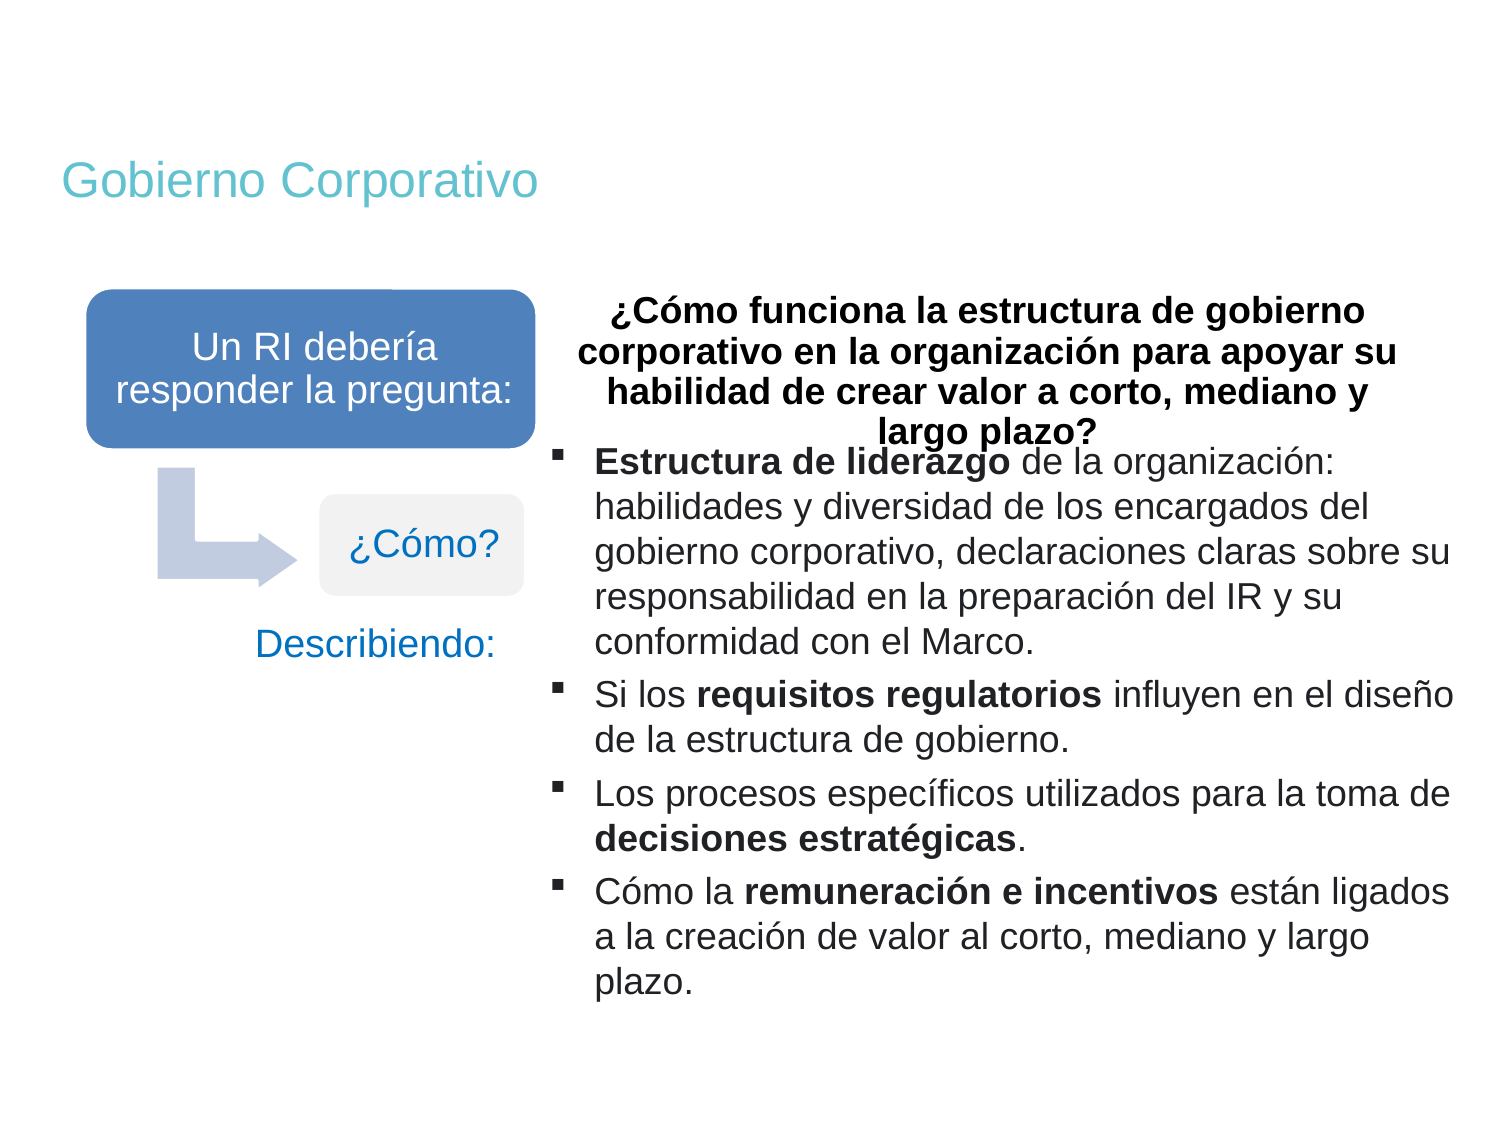

# Gobierno Corporativo
Un RI debería responder la pregunta:
¿Cómo funciona la estructura de gobierno corporativo en la organización para apoyar su habilidad de crear valor a corto, mediano y largo plazo?

¿Cómo?

Estructura de liderazgo de la organización: habilidades y diversidad de los encargados del gobierno corporativo, declaraciones claras sobre su responsabilidad en la preparación del IR y su conformidad con el Marco.
Si los requisitos regulatorios influyen en el diseño de la estructura de gobierno.
Los procesos específicos utilizados para la toma de decisiones estratégicas.
Cómo la remuneración e incentivos están ligados a la creación de valor al corto, mediano y largo plazo.
Describiendo: